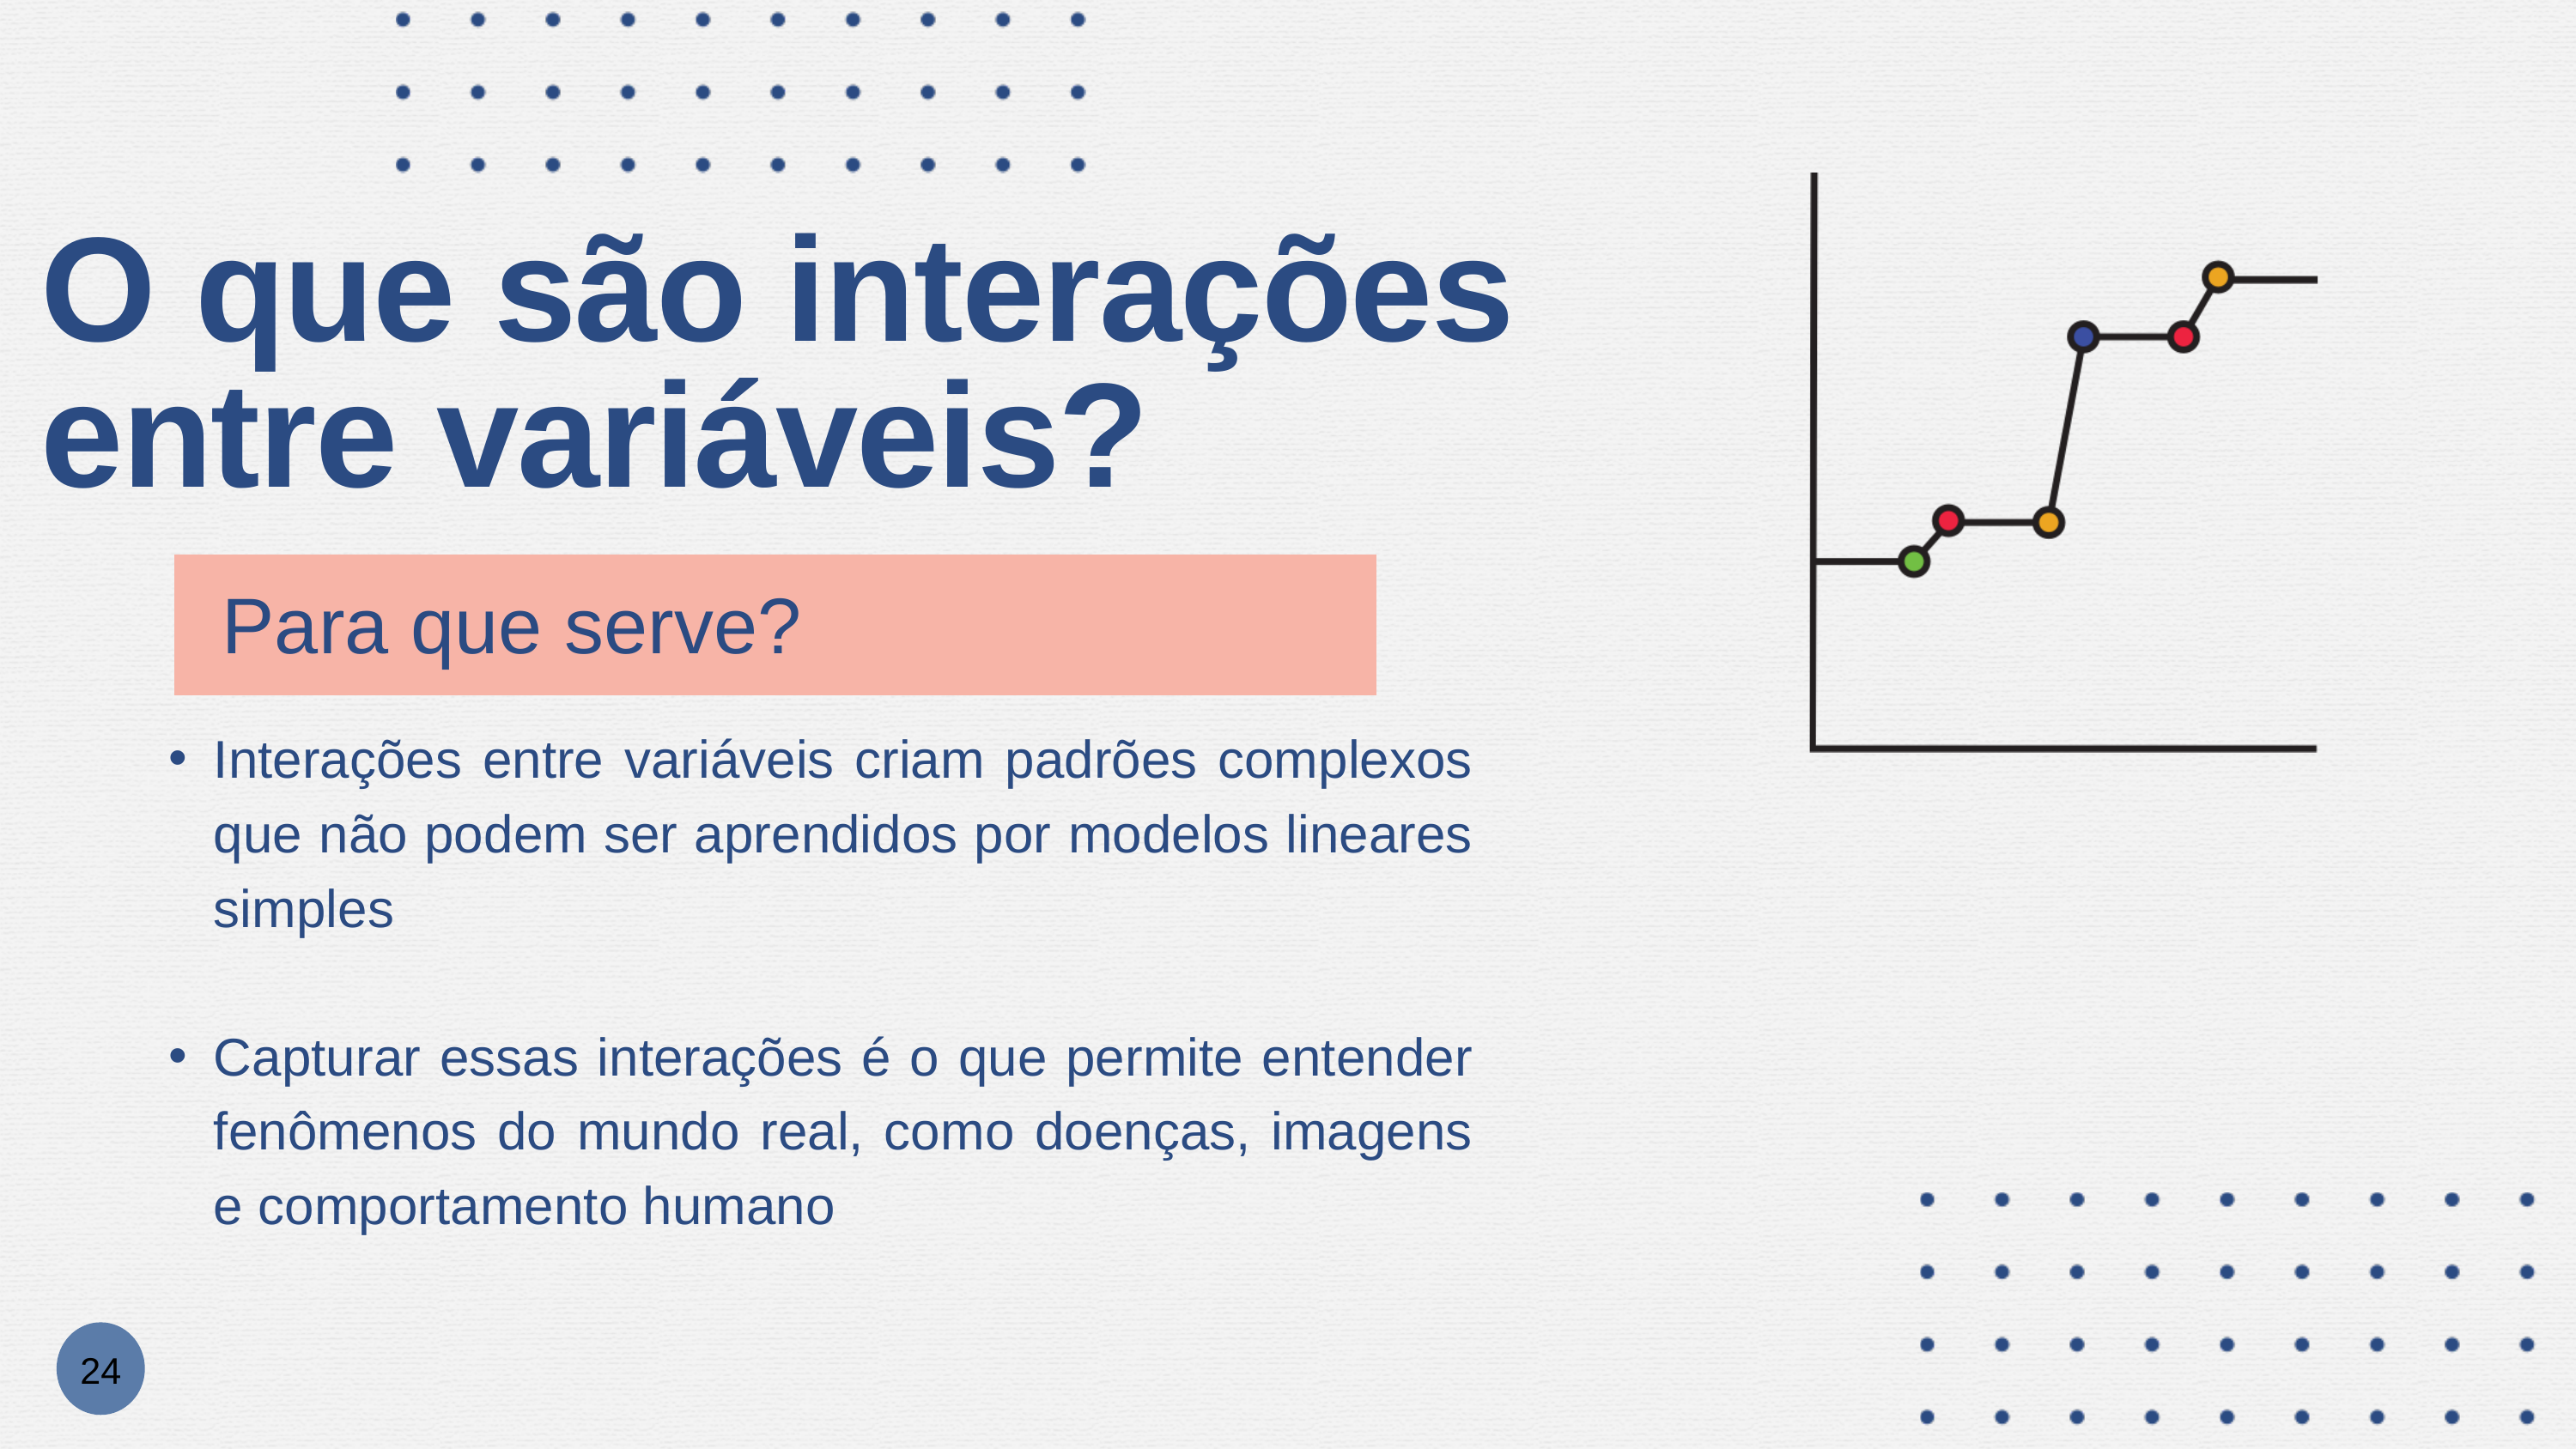

O que são interações entre variáveis?

Para que serve?
Interações entre variáveis criam padrões complexos que não podem ser aprendidos por modelos lineares simples

Capturar essas interações é o que permite entender fenômenos do mundo real, como doenças, imagens e comportamento humano

24